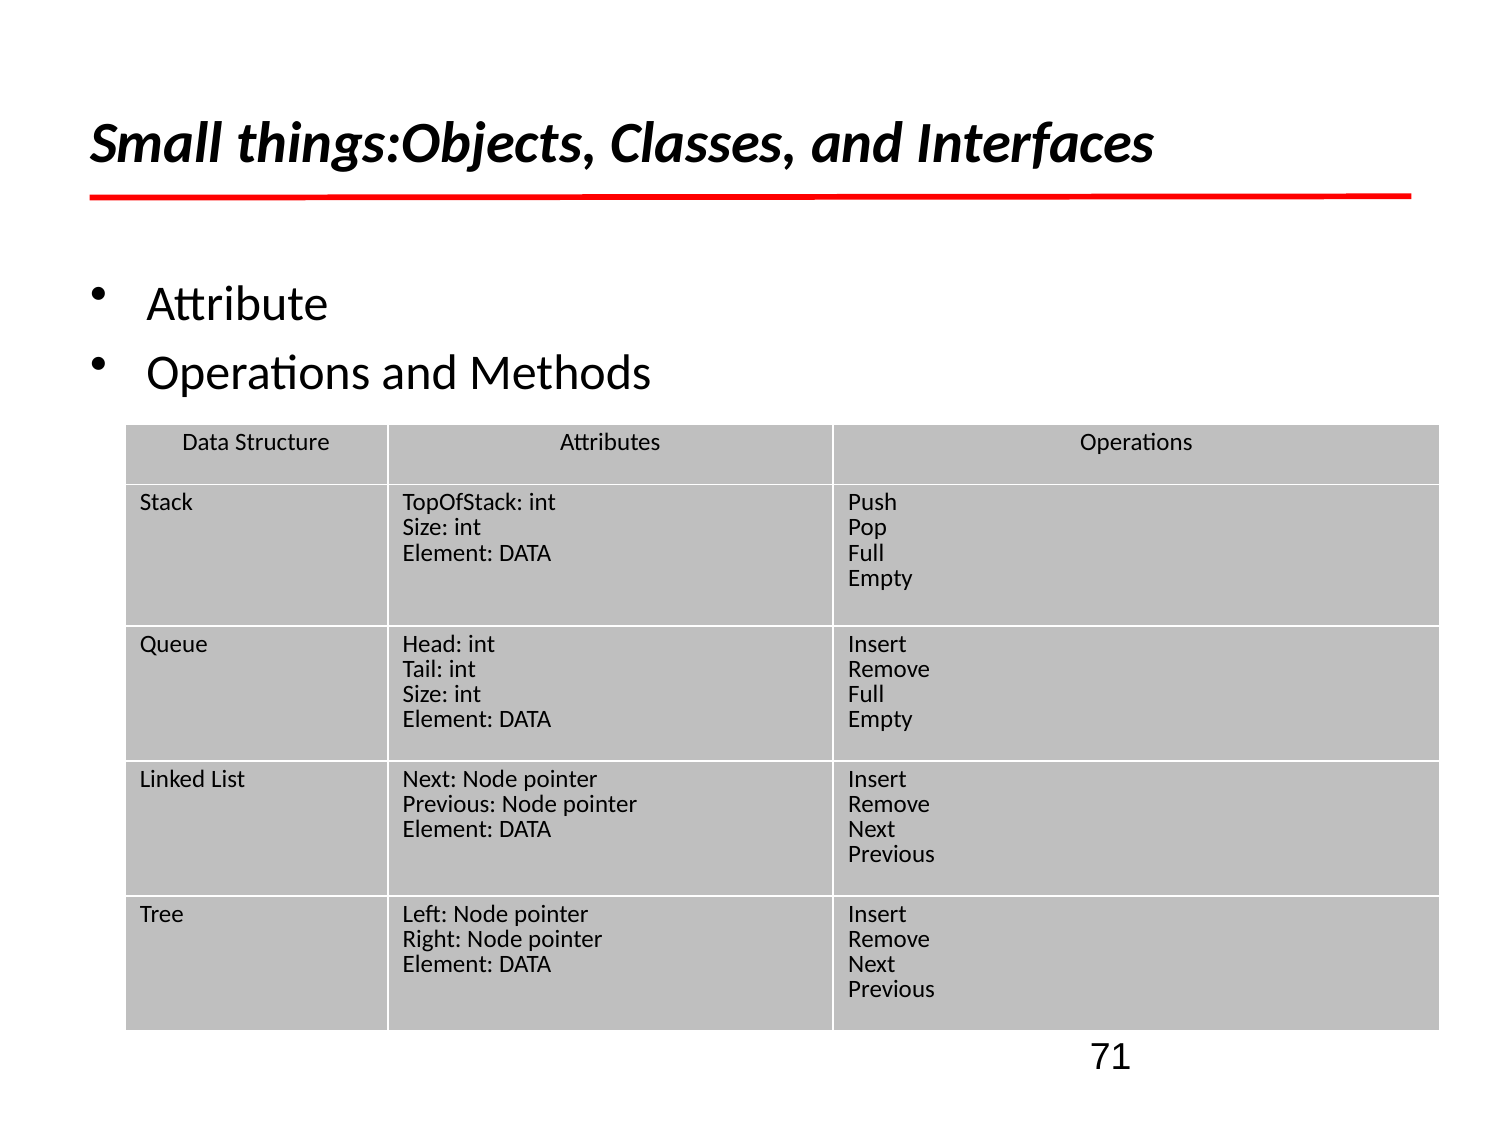

# Small things:Objects, Classes, and Interfaces
Attribute
Operations and Methods

| Data Structure | Attributes | Operations |
| --- | --- | --- |
| Stack | TopOfStack: int Size: int Element: DATA | Push Pop Full Empty |
| Queue | Head: int Tail: int Size: int Element: DATA | Insert Remove Full Empty |
| Linked List | Next: Node pointer Previous: Node pointer Element: DATA | Insert Remove Next Previous |
| Tree | Left: Node pointer Right: Node pointer Element: DATA | Insert Remove Next Previous |
71